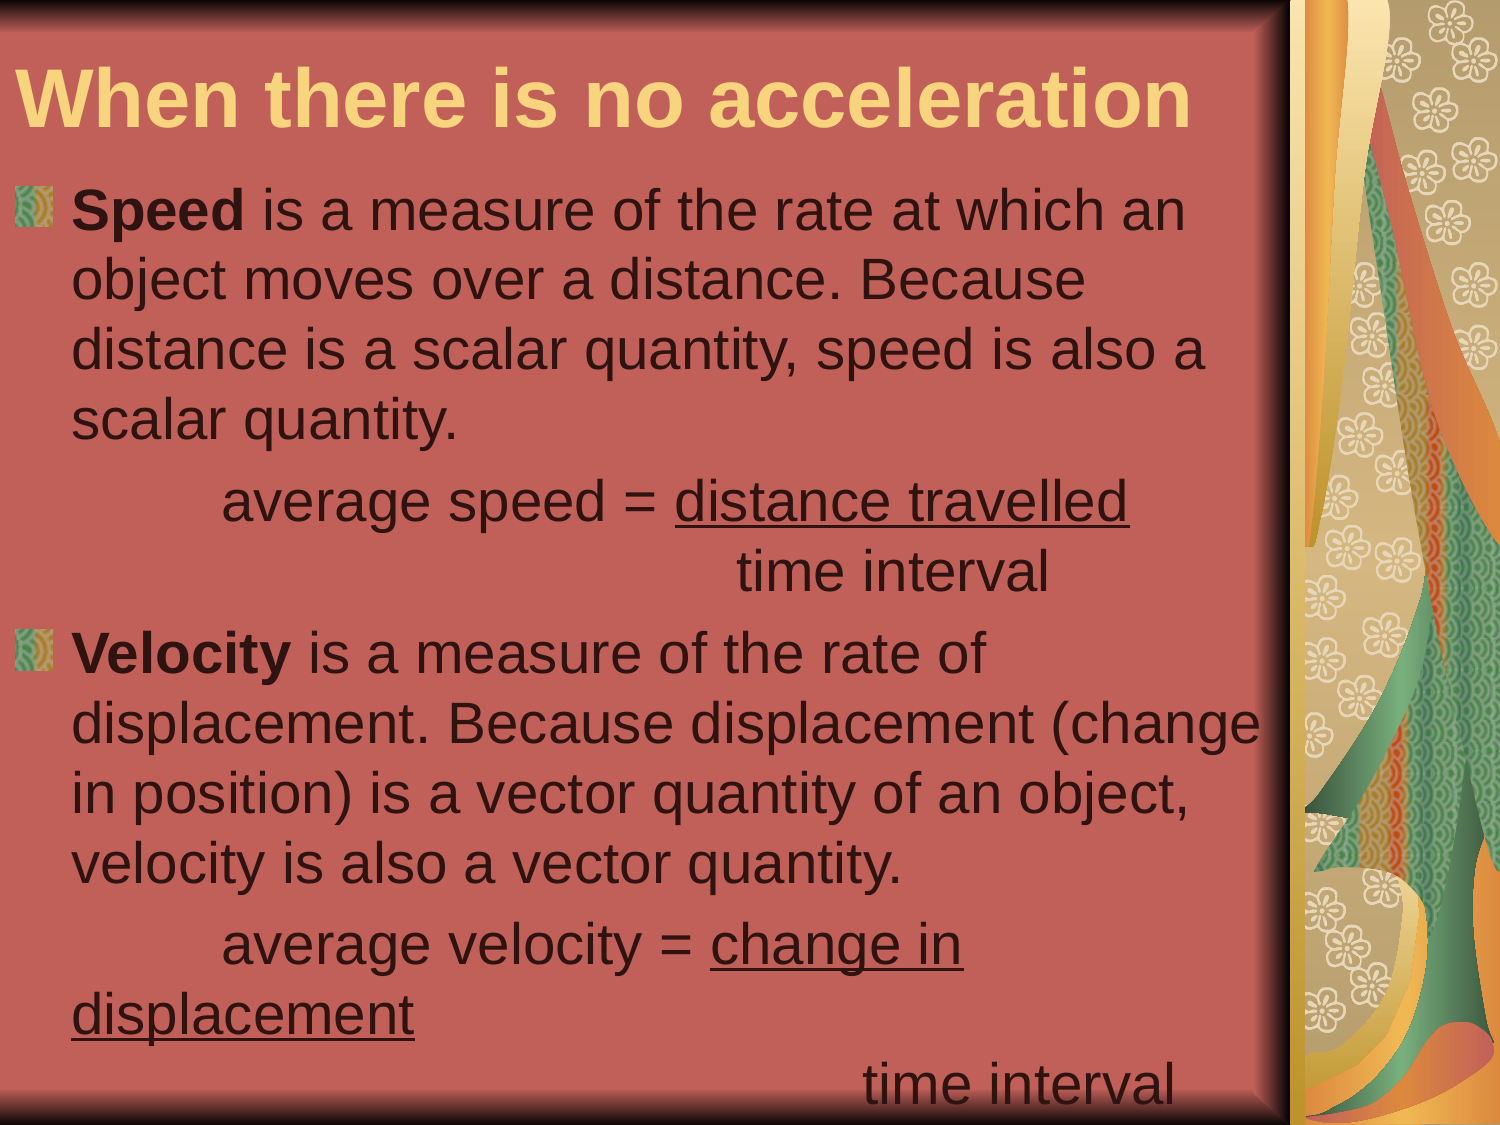

# When there is no acceleration
Speed is a measure of the rate at which an object moves over a distance. Because distance is a scalar quantity, speed is also a scalar quantity.
		average speed = distance travelled
					    time interval
Velocity is a measure of the rate of displacement. Because displacement (change in position) is a vector quantity of an object, velocity is also a vector quantity.
		average velocity = change in displacement
				                     time interval